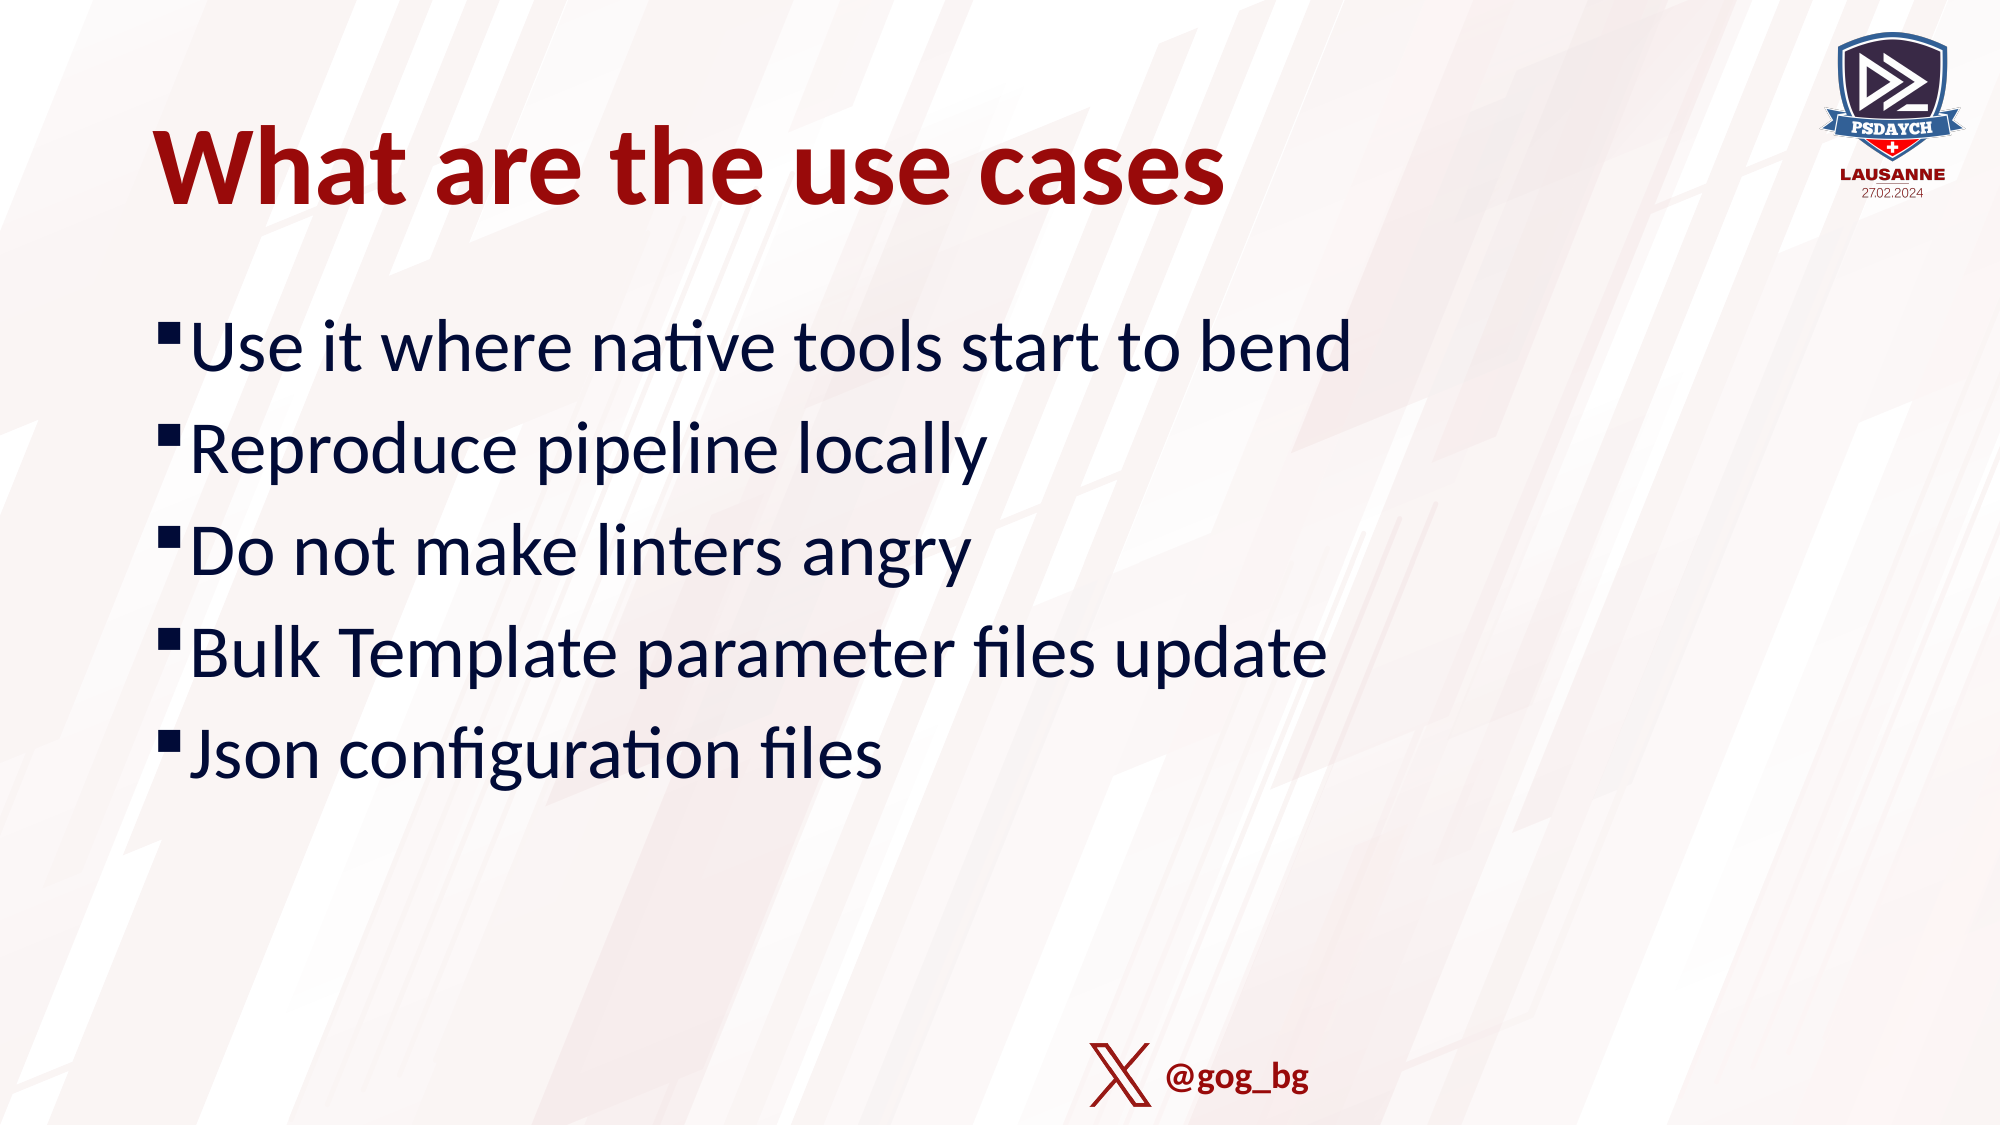

# What are the use cases
Use it where native tools start to bend
Reproduce pipeline locally
Do not make linters angry
Bulk Template parameter files update
Json configuration files